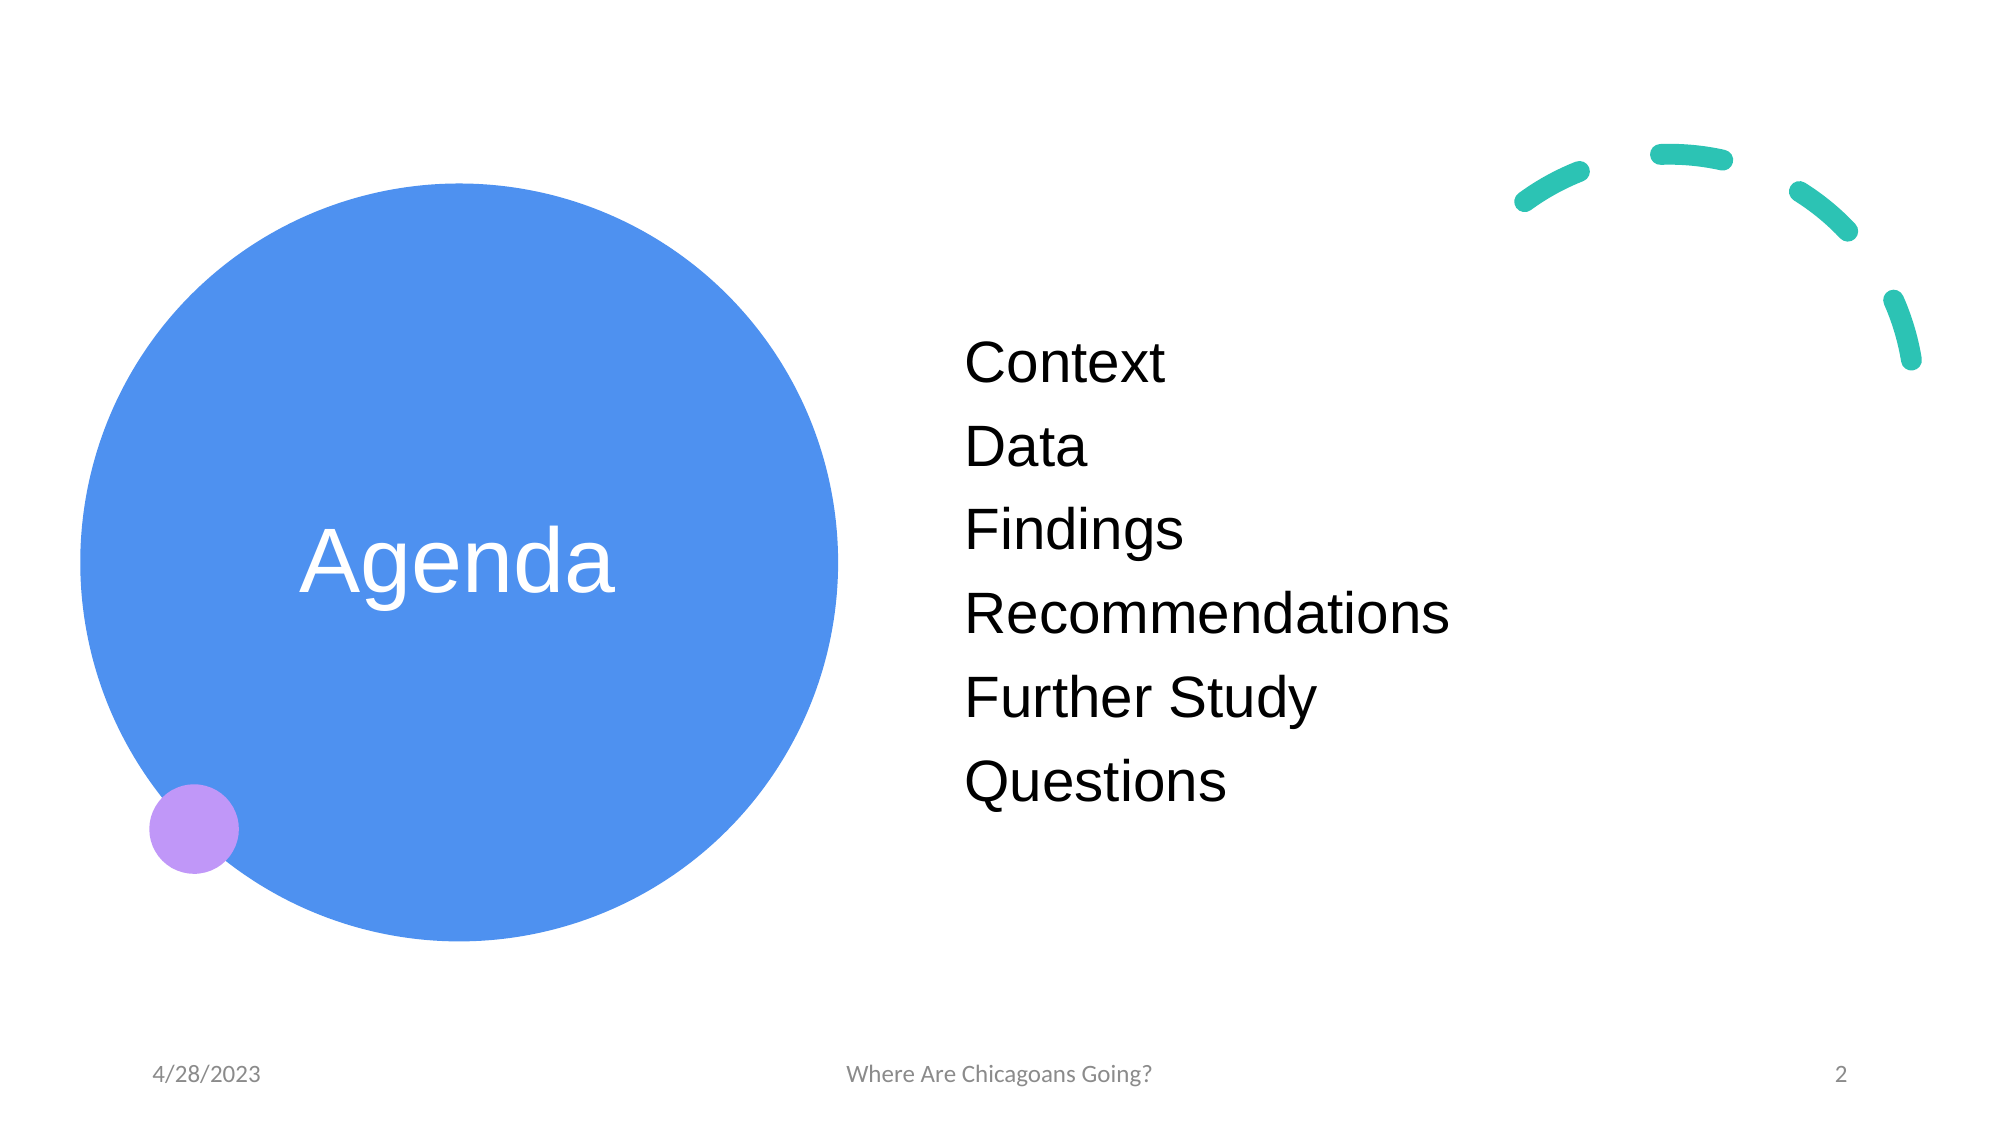

# Agenda
Context
Data
Findings
Recommendations
Further Study
Questions
4/28/2023
Where Are Chicagoans Going?
2